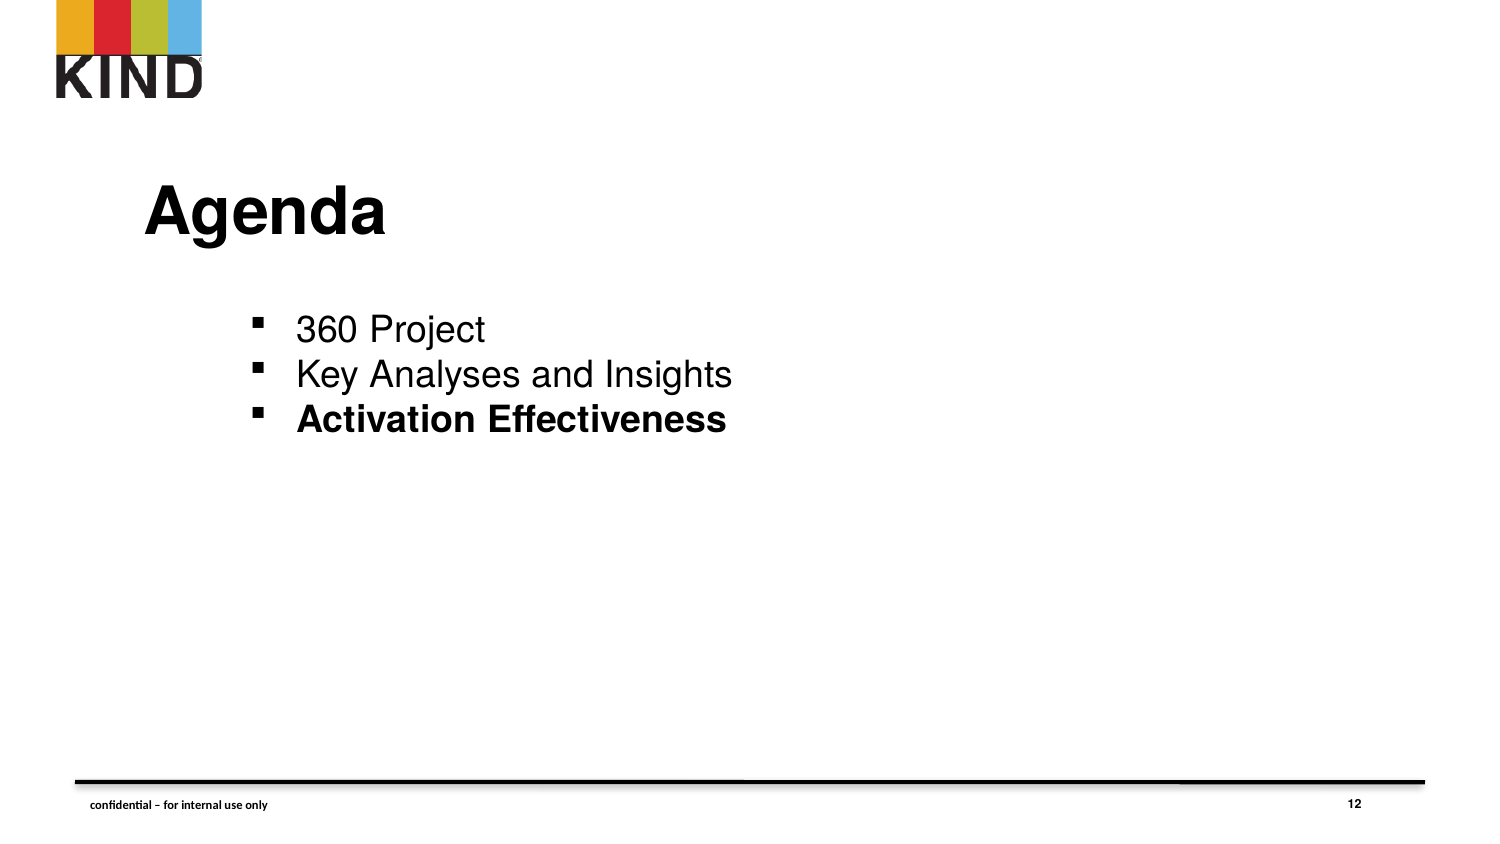

# Agenda
360 Project
Key Analyses and Insights
Activation Effectiveness
confidential – for internal use only
12